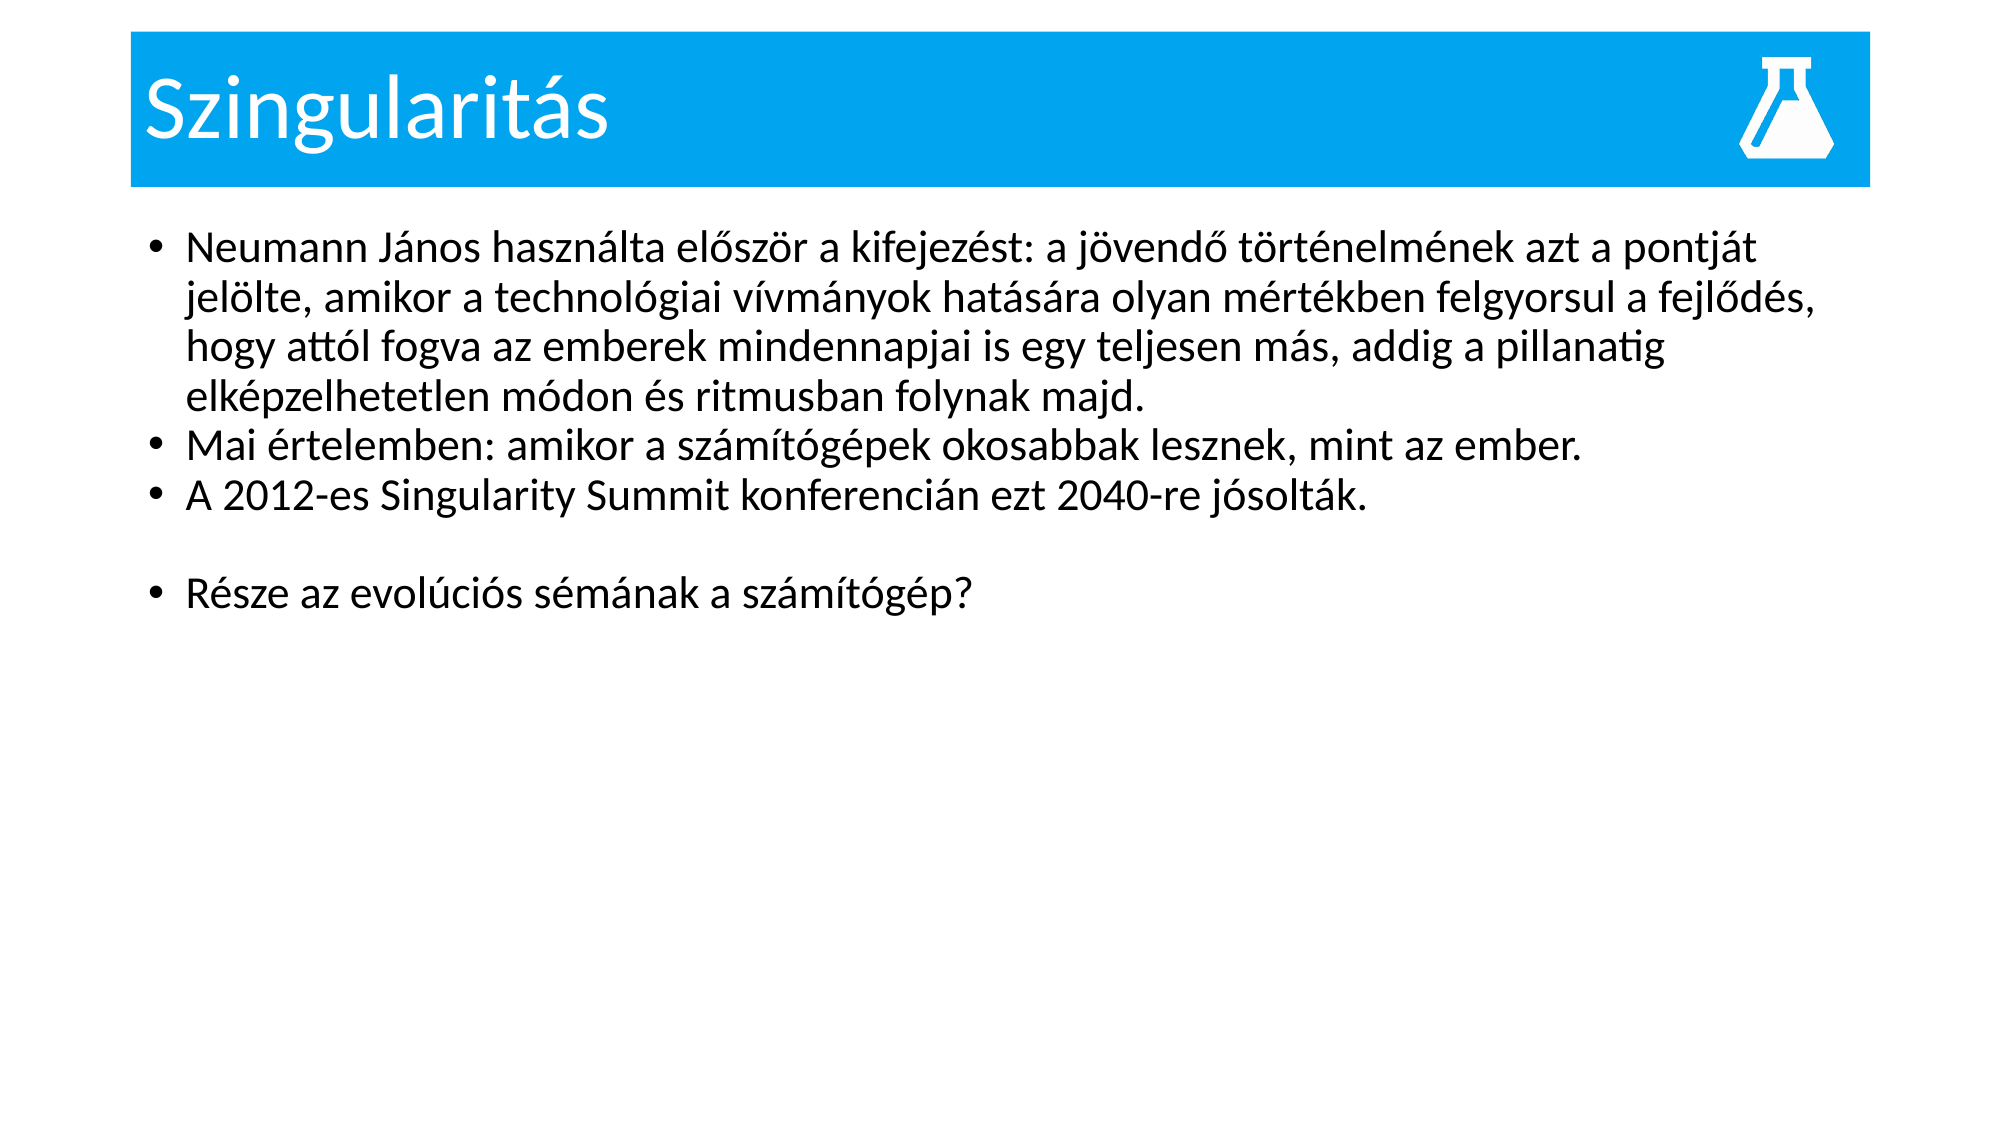

# Szingularitás
Neumann János használta először a kifejezést: a jövendő történelmének azt a pontját jelölte, amikor a technológiai vívmányok hatására olyan mértékben felgyorsul a fejlődés, hogy attól fogva az emberek mindennapjai is egy teljesen más, addig a pillanatig elképzelhetetlen módon és ritmusban folynak majd.
Mai értelemben: amikor a számítógépek okosabbak lesznek, mint az ember.
A 2012-es Singularity Summit konferencián ezt 2040-re jósolták.

Része az evolúciós sémának a számítógép?